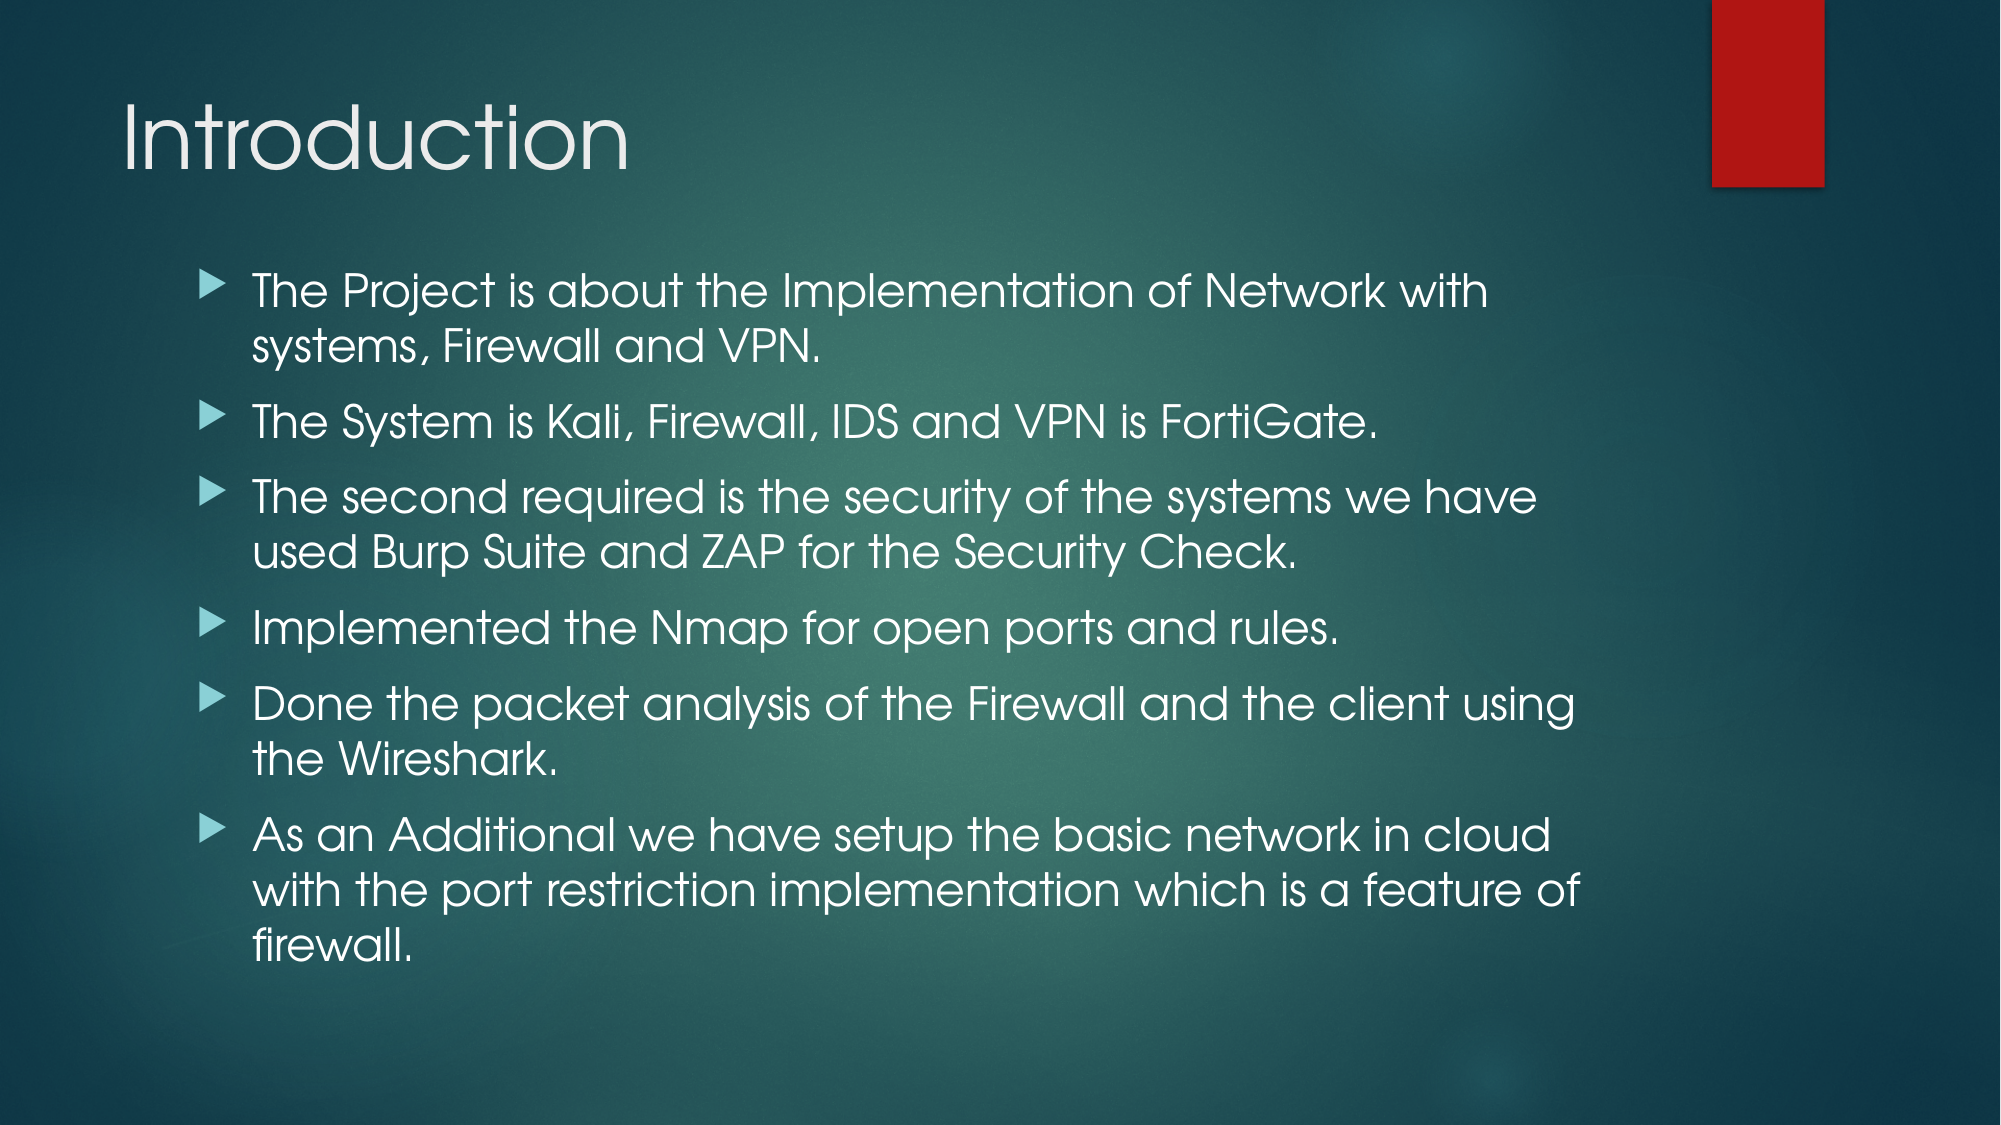

# Introduction
The Project is about the Implementation of Network with systems, Firewall and VPN.
The System is Kali, Firewall, IDS and VPN is FortiGate.
The second required is the security of the systems we have used Burp Suite and ZAP for the Security Check.
Implemented the Nmap for open ports and rules.
Done the packet analysis of the Firewall and the client using the Wireshark.
As an Additional we have setup the basic network in cloud with the port restriction implementation which is a feature of firewall.